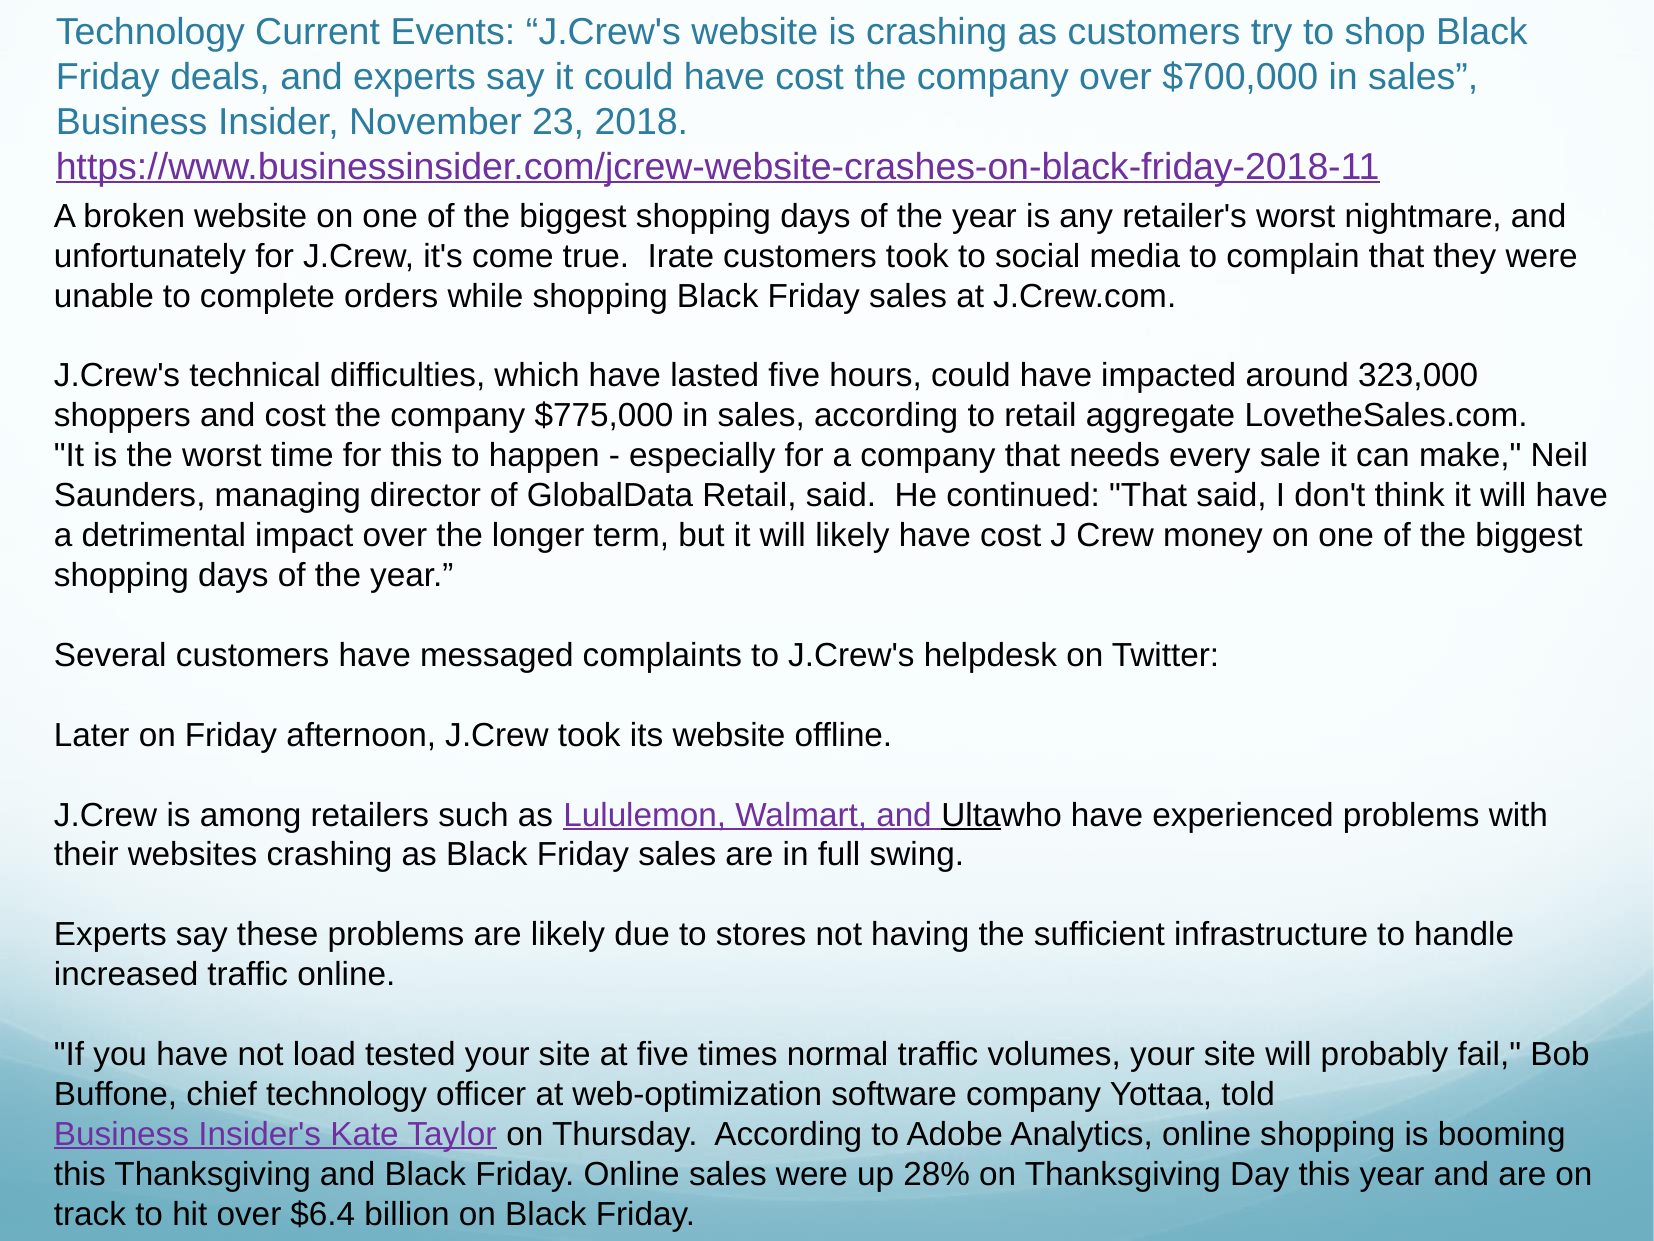

# Technology Current Events: “J.Crew's website is crashing as customers try to shop Black Friday deals, and experts say it could have cost the company over $700,000 in sales”, Business Insider, November 23, 2018. https://www.businessinsider.com/jcrew-website-crashes-on-black-friday-2018-11
A broken website on one of the biggest shopping days of the year is any retailer's worst nightmare, and unfortunately for J.Crew, it's come true.  Irate customers took to social media to complain that they were unable to complete orders while shopping Black Friday sales at J.Crew.com.

J.Crew's technical difficulties, which have lasted five hours, could have impacted around 323,000 shoppers and cost the company $775,000 in sales, according to retail aggregate LovetheSales.com.
"It is the worst time for this to happen - especially for a company that needs every sale it can make," Neil Saunders, managing director of GlobalData Retail, said.  He continued: "That said, I don't think it will have a detrimental impact over the longer term, but it will likely have cost J Crew money on one of the biggest shopping days of the year.”

Several customers have messaged complaints to J.Crew's helpdesk on Twitter:

Later on Friday afternoon, J.Crew took its website offline.

J.Crew is among retailers such as Lululemon, Walmart, and Ultawho have experienced problems with their websites crashing as Black Friday sales are in full swing.

Experts say these problems are likely due to stores not having the sufficient infrastructure to handle increased traffic online.

"If you have not load tested your site at five times normal traffic volumes, your site will probably fail," Bob Buffone, chief technology officer at web-optimization software company Yottaa, told Business Insider's Kate Taylor on Thursday.  According to Adobe Analytics, online shopping is booming this Thanksgiving and Black Friday. Online sales were up 28% on Thanksgiving Day this year and are on track to hit over $6.4 billion on Black Friday.